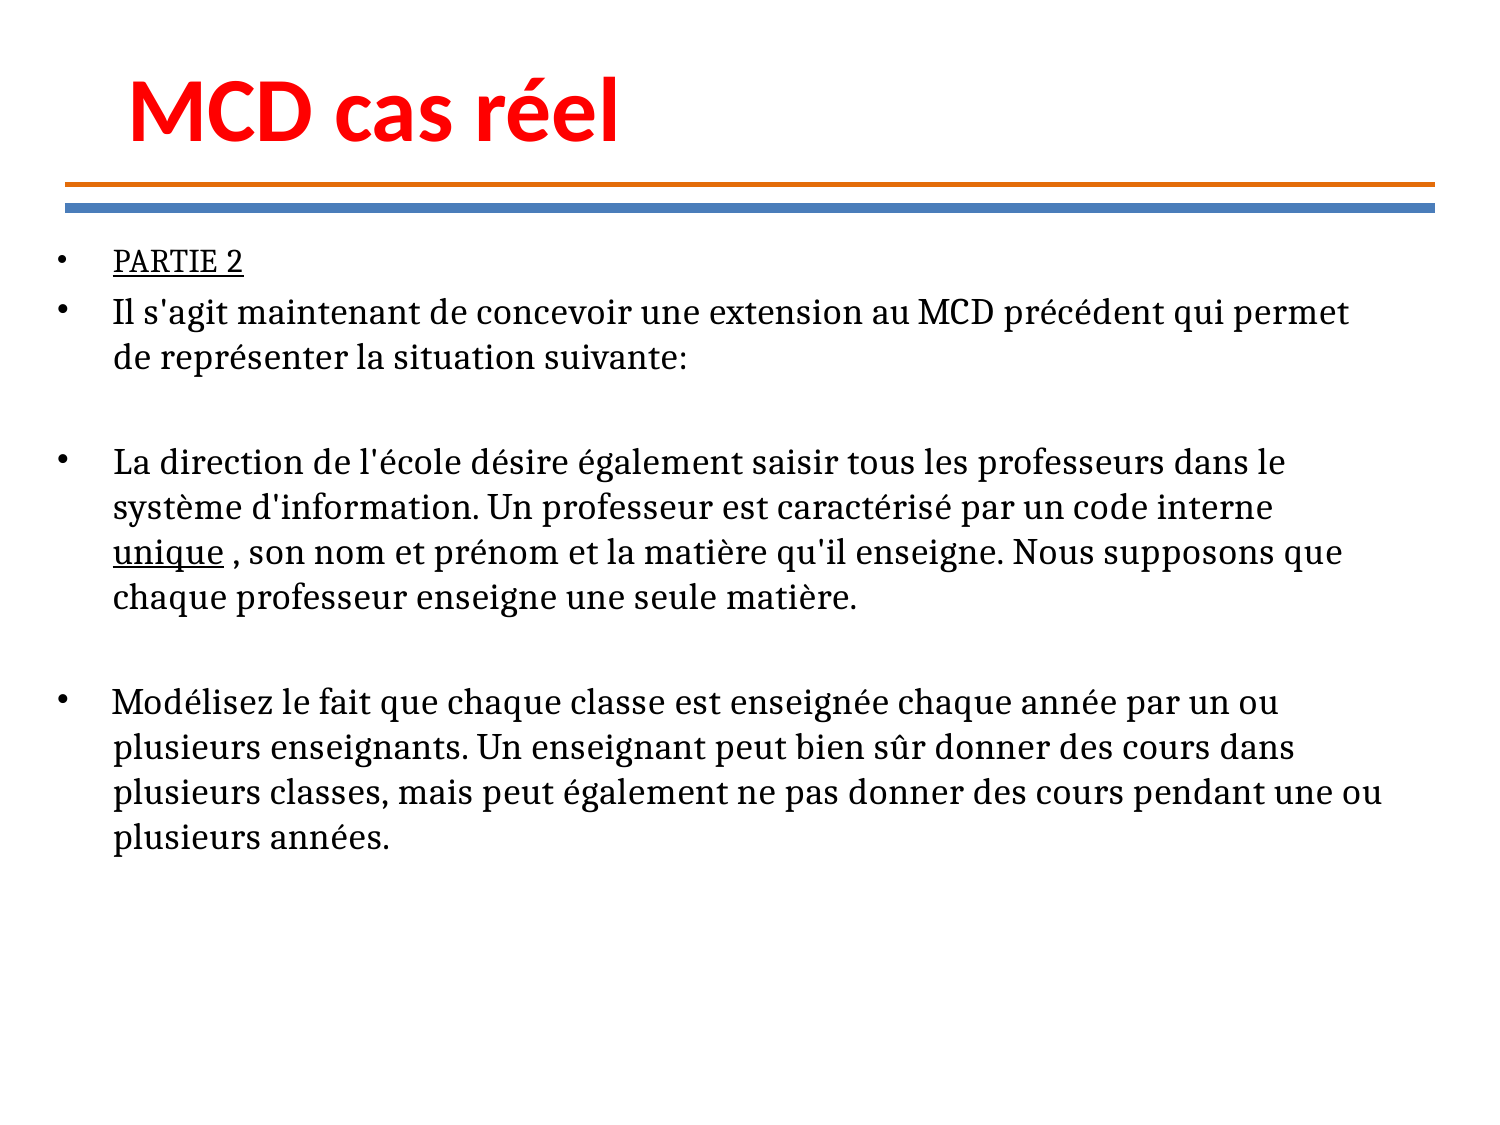

MCD cas réel
PARTIE 2
Il s'agit maintenant de concevoir une extension au MCD précédent qui permet de représenter la situation suivante:

La direction de l'école désire également saisir tous les professeurs dans le système d'information. Un professeur est caractérisé par un code interne unique , son nom et prénom et la matière qu'il enseigne. Nous supposons que chaque professeur enseigne une seule matière.

Modélisez le fait que chaque classe est enseignée chaque année par un ou plusieurs enseignants. Un enseignant peut bien sûr donner des cours dans plusieurs classes, mais peut également ne pas donner des cours pendant une ou plusieurs années.